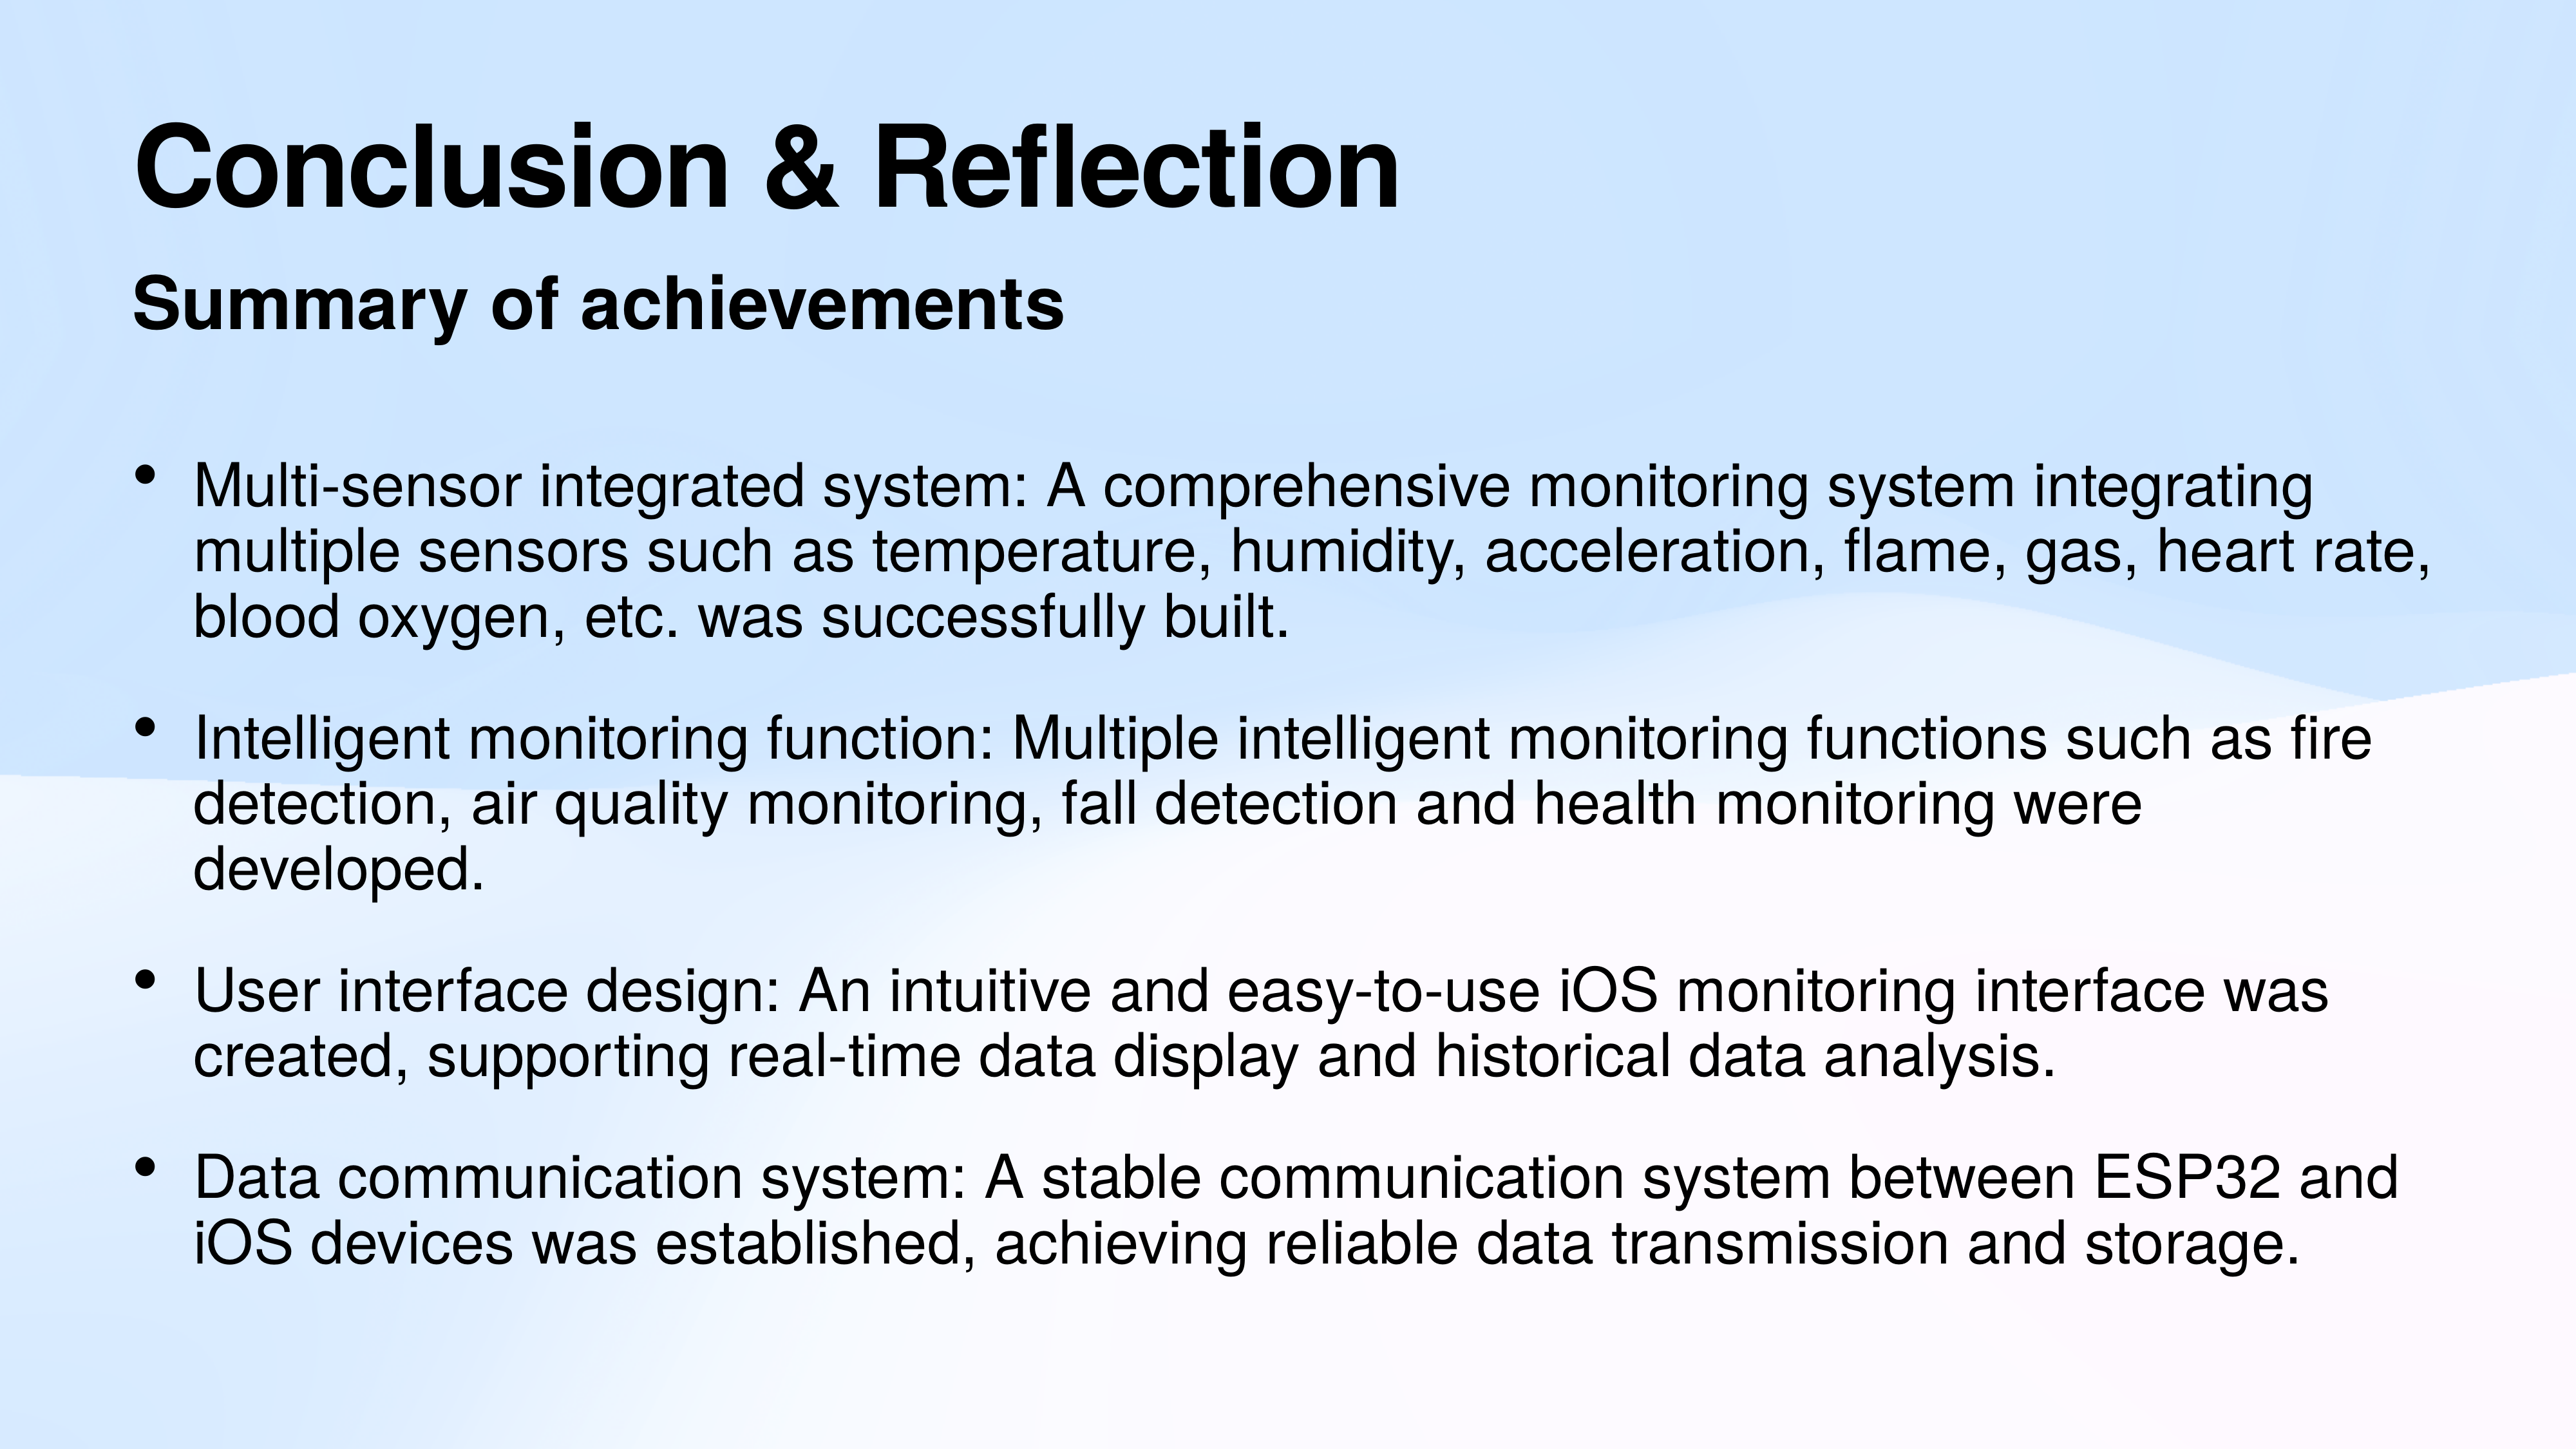

# Conclusion & Reflection
Summary of achievements
Multi-sensor integrated system: A comprehensive monitoring system integrating multiple sensors such as temperature, humidity, acceleration, flame, gas, heart rate, blood oxygen, etc. was successfully built.
Intelligent monitoring function: Multiple intelligent monitoring functions such as fire detection, air quality monitoring, fall detection and health monitoring were developed.
User interface design: An intuitive and easy-to-use iOS monitoring interface was created, supporting real-time data display and historical data analysis.
Data communication system: A stable communication system between ESP32 and iOS devices was established, achieving reliable data transmission and storage.